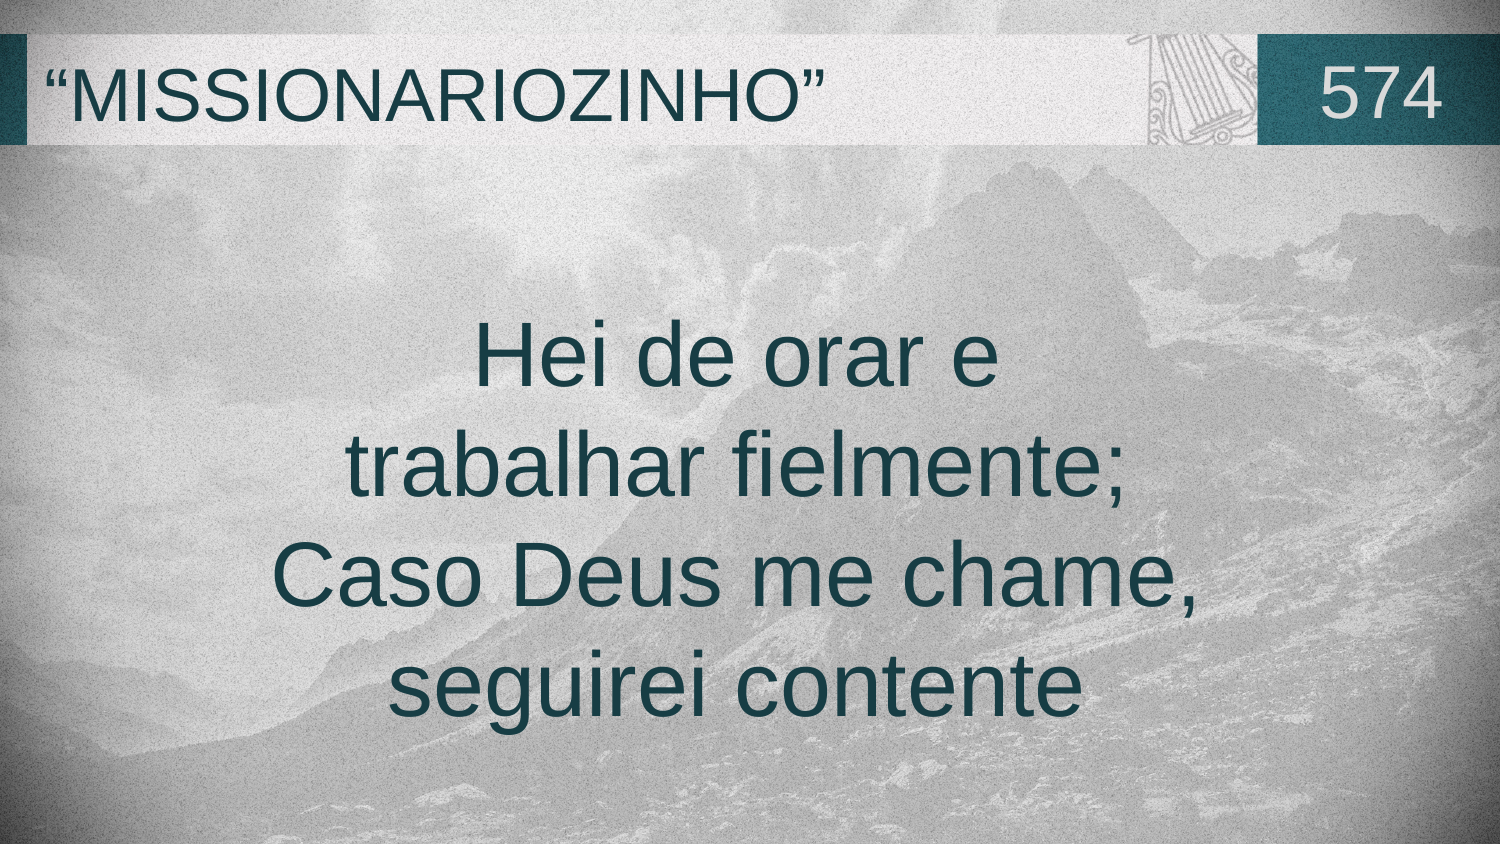

# “MISSIONARIOZINHO”
574
Hei de orar e
trabalhar fielmente;
Caso Deus me chame,
seguirei contente